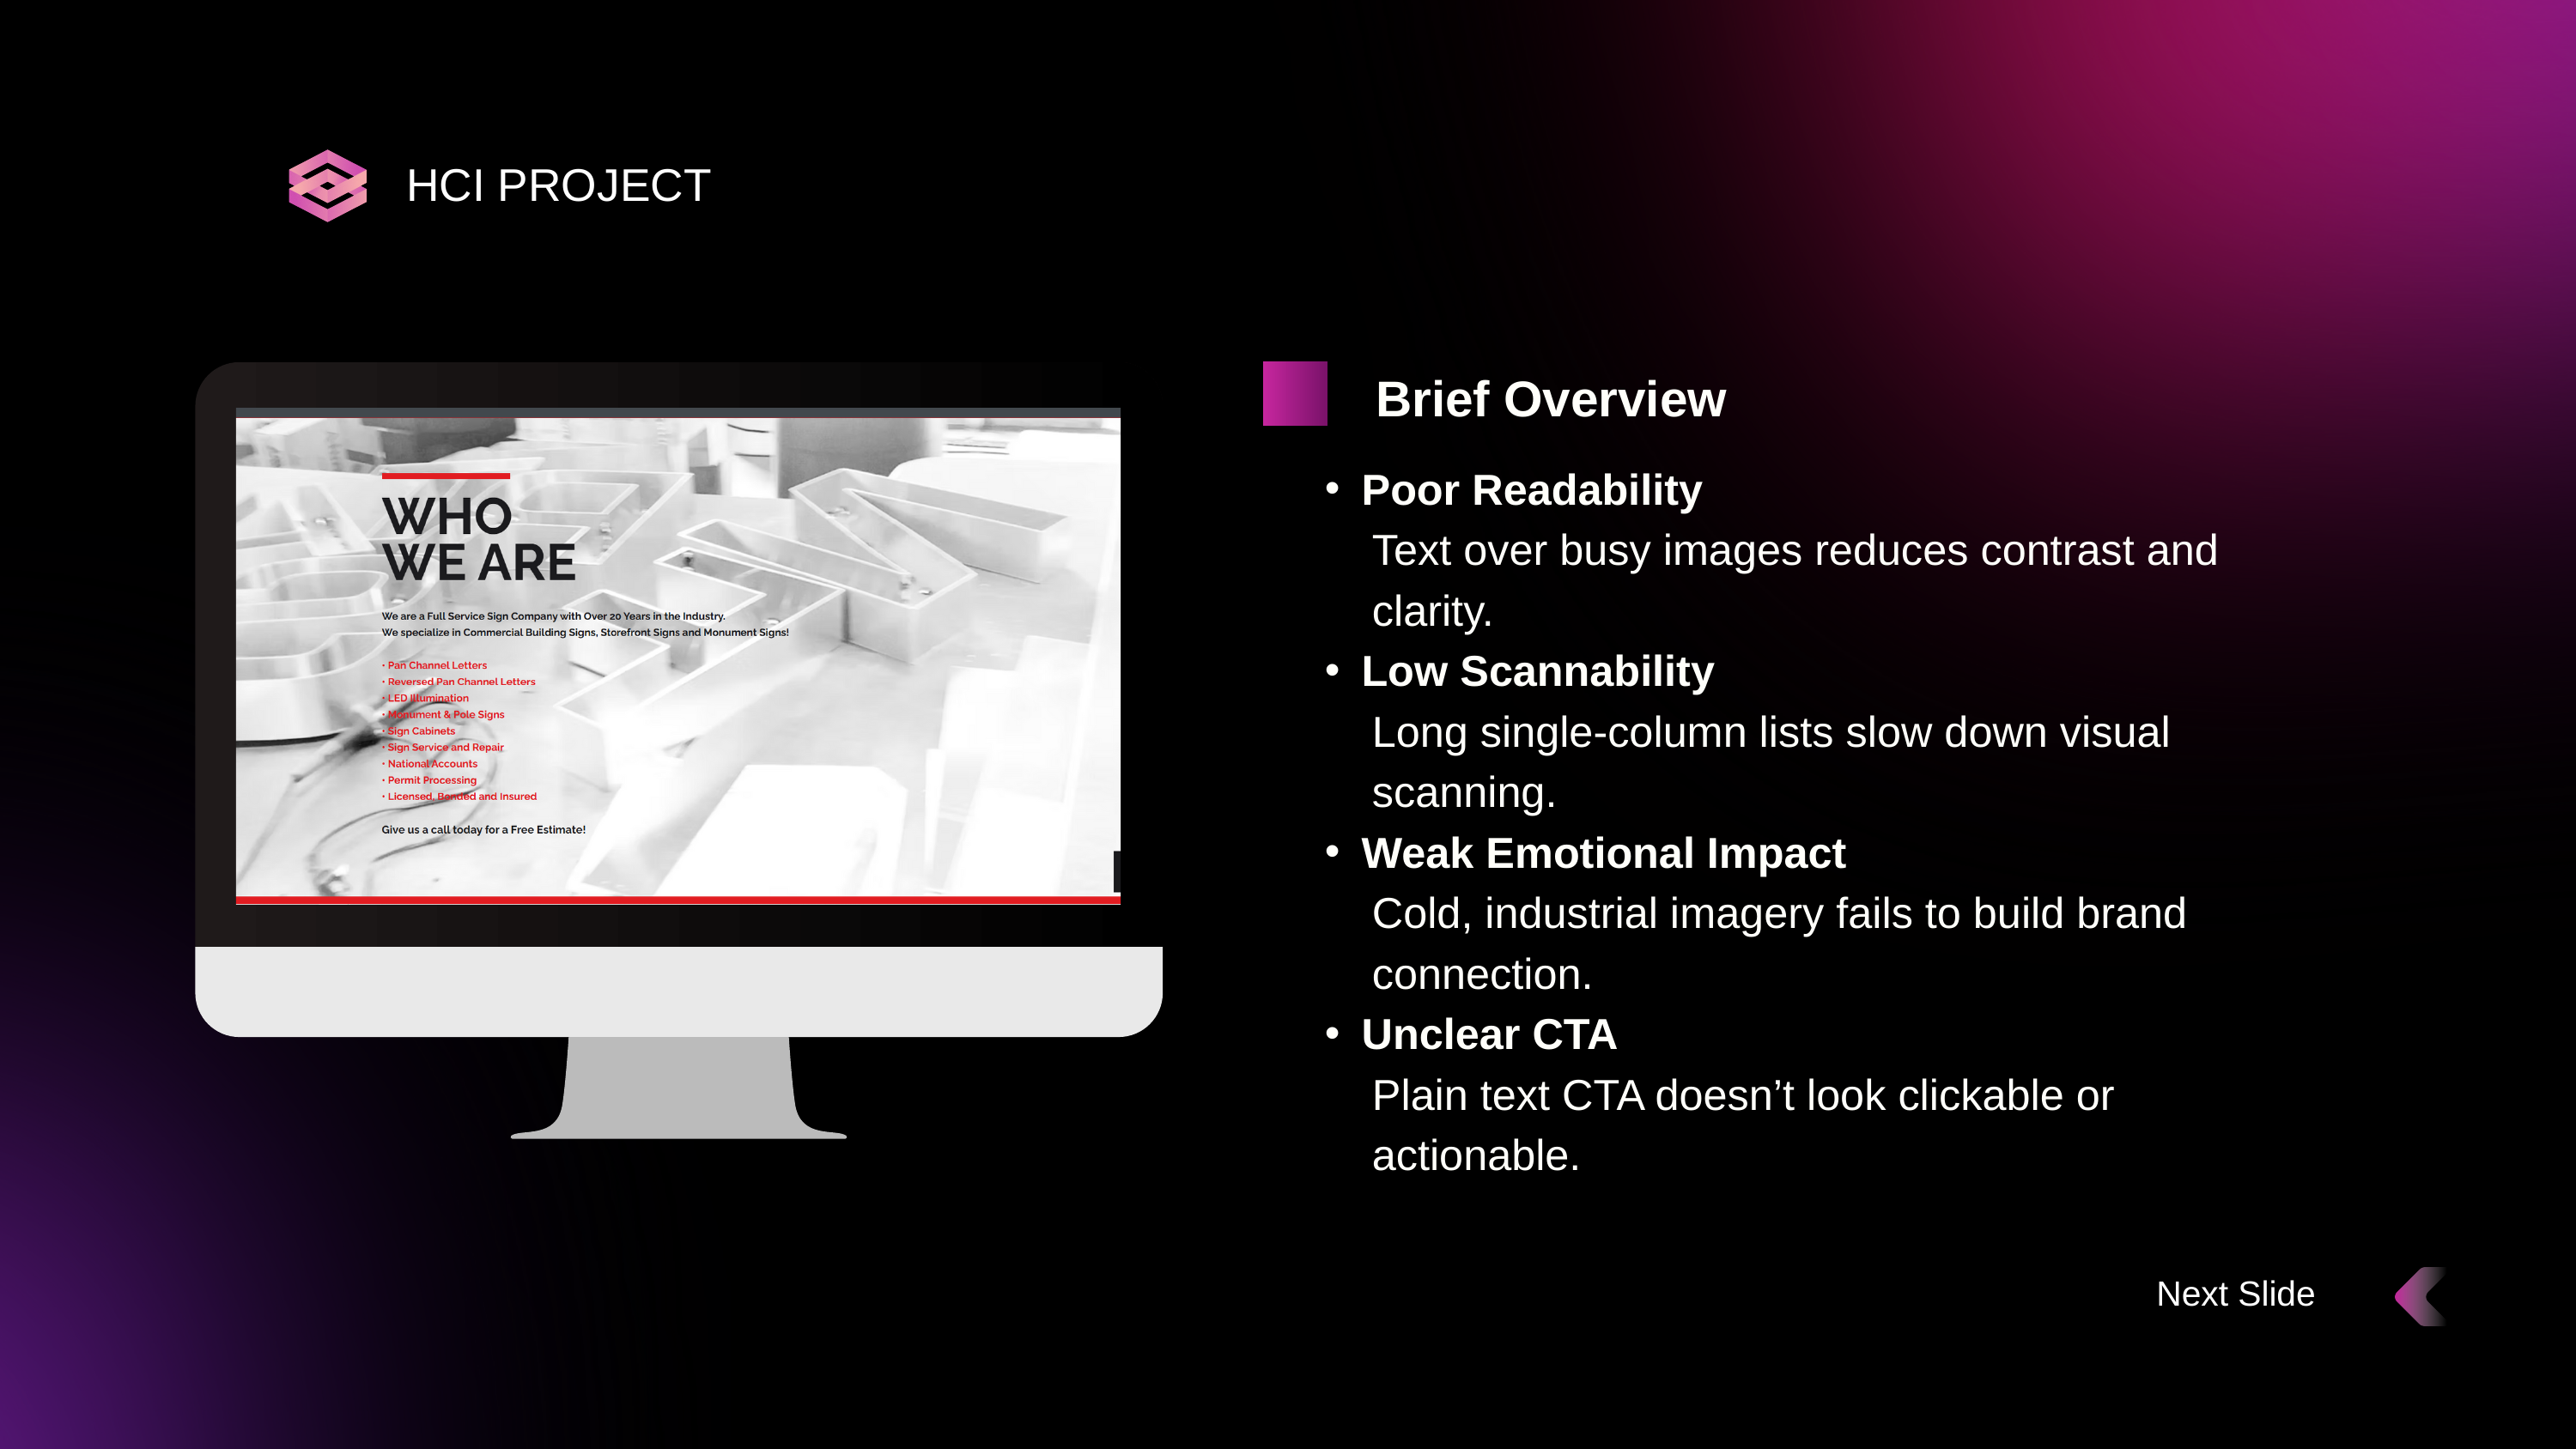

HCI PROJECT
Brief Overview

Poor Readability
       Text over busy images reduces contrast and
       clarity.
Low Scannability
       Long single-column lists slow down visual
       scanning.
Weak Emotional Impact
       Cold, industrial imagery fails to build brand
       connection.
Unclear CTA
       Plain text CTA doesn’t look clickable or
       actionable.

Next Slide